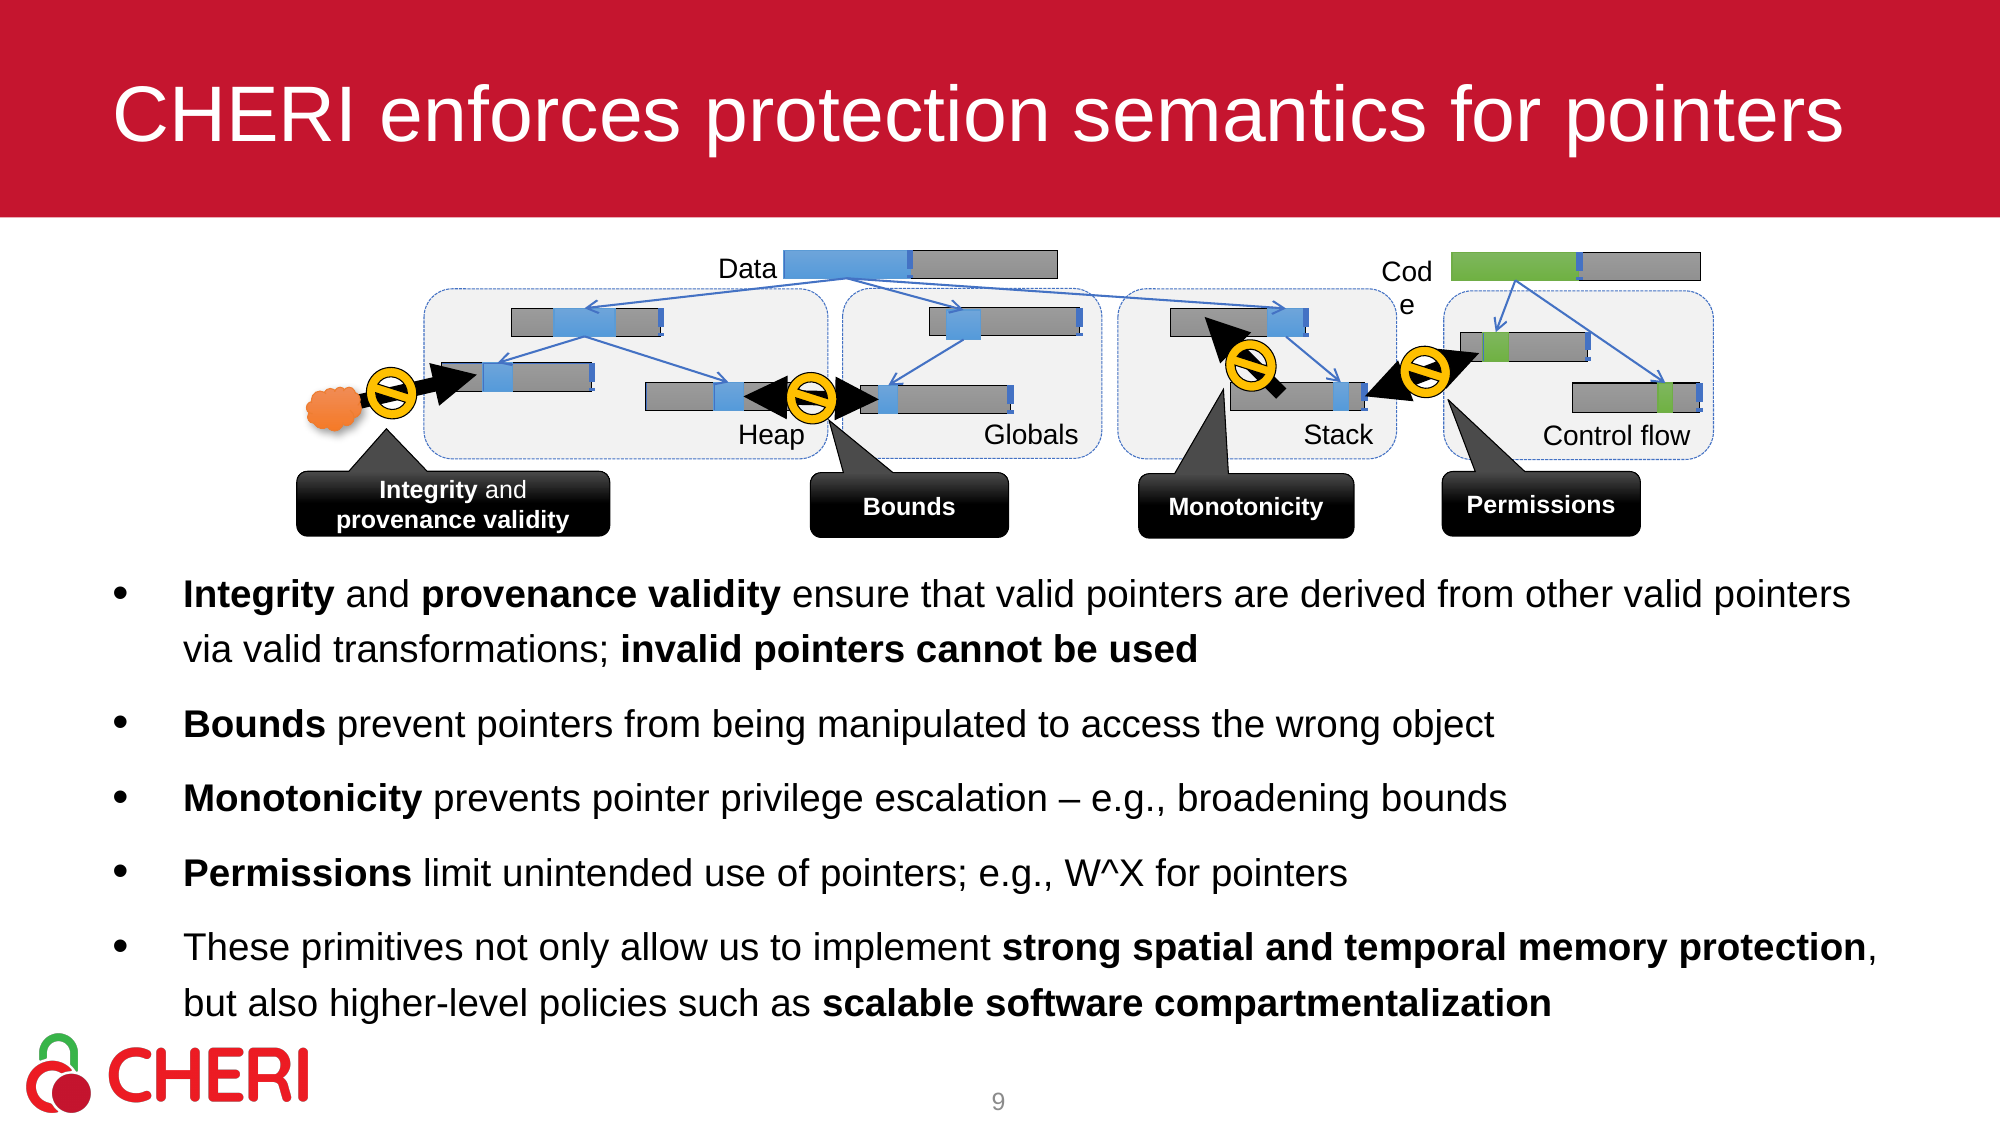

# CHERI enforces protection semantics for pointers
Data
Code

Globals

Heap

Stack
Control flow

Integrity and provenance validity
Permissions
Bounds
Monotonicity
Integrity and provenance validity ensure that valid pointers are derived from other valid pointers via valid transformations; invalid pointers cannot be used
Bounds prevent pointers from being manipulated to access the wrong object
Monotonicity prevents pointer privilege escalation – e.g., broadening bounds
Permissions limit unintended use of pointers; e.g., W^X for pointers
These primitives not only allow us to implement strong spatial and temporal memory protection, but also higher-level policies such as scalable software compartmentalization
9